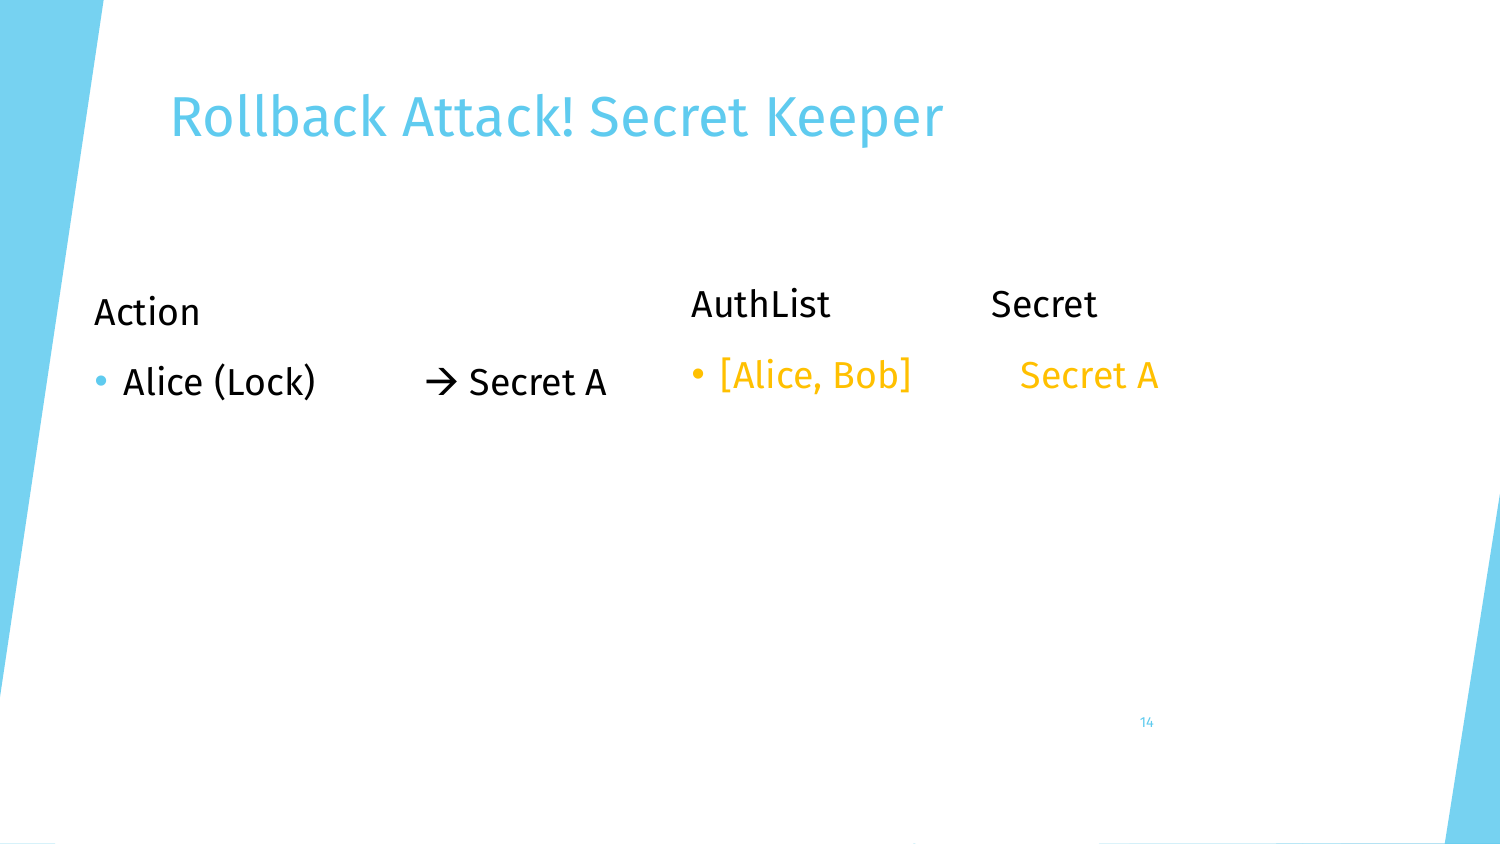

# Rollback Attack! Secret Keeper
AuthList	          	Secret
[Alice, Bob] 	Secret A
Action
Alice (Lock) 	🡪 Secret A

14